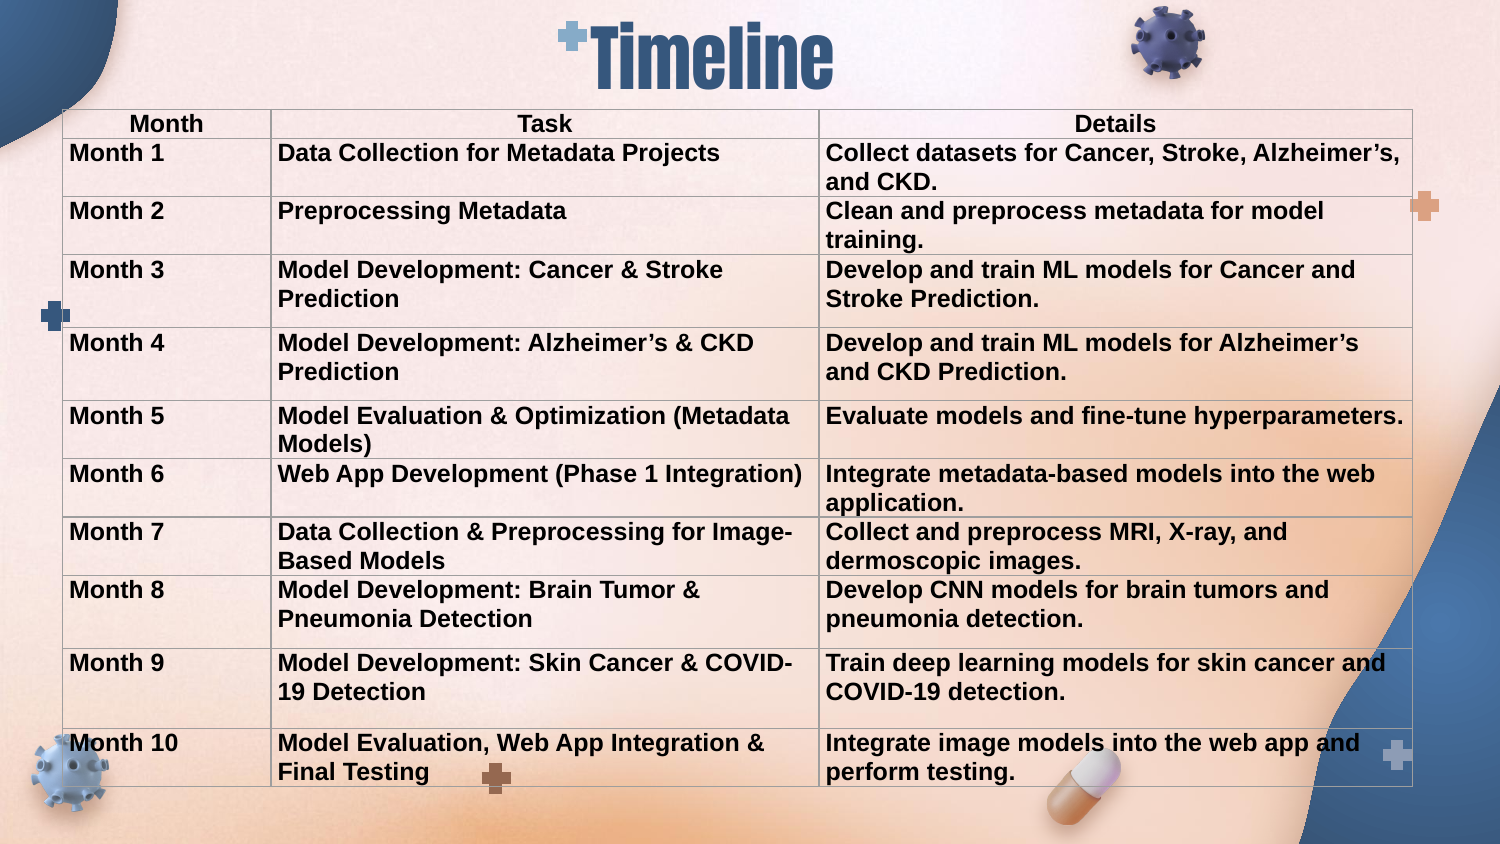

# Timeline
| Month | Task | Details |
| --- | --- | --- |
| Month 1 | Data Collection for Metadata Projects | Collect datasets for Cancer, Stroke, Alzheimer’s, and CKD. |
| Month 2 | Preprocessing Metadata | Clean and preprocess metadata for model training. |
| Month 3 | Model Development: Cancer & Stroke Prediction | Develop and train ML models for Cancer and Stroke Prediction. |
| Month 4 | Model Development: Alzheimer’s & CKD Prediction | Develop and train ML models for Alzheimer’s and CKD Prediction. |
| Month 5 | Model Evaluation & Optimization (Metadata Models) | Evaluate models and fine-tune hyperparameters. |
| Month 6 | Web App Development (Phase 1 Integration) | Integrate metadata-based models into the web application. |
| Month 7 | Data Collection & Preprocessing for Image-Based Models | Collect and preprocess MRI, X-ray, and dermoscopic images. |
| Month 8 | Model Development: Brain Tumor & Pneumonia Detection | Develop CNN models for brain tumors and pneumonia detection. |
| Month 9 | Model Development: Skin Cancer & COVID-19 Detection | Train deep learning models for skin cancer and COVID-19 detection. |
| Month 10 | Model Evaluation, Web App Integration & Final Testing | Integrate image models into the web app and perform testing. |